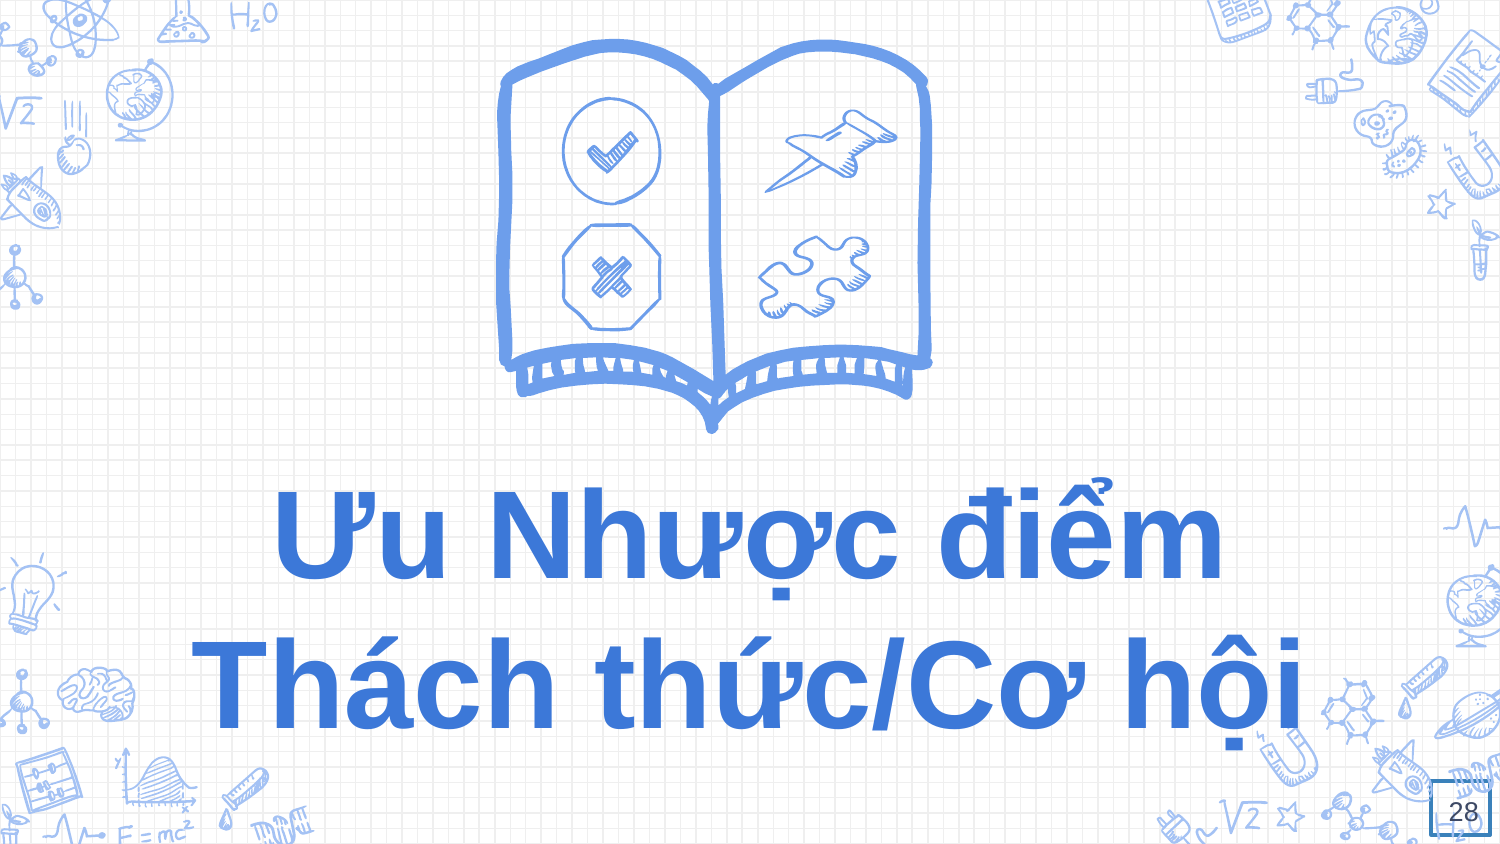

Ưu Nhược điểm
Thách thức/Cơ hội
28